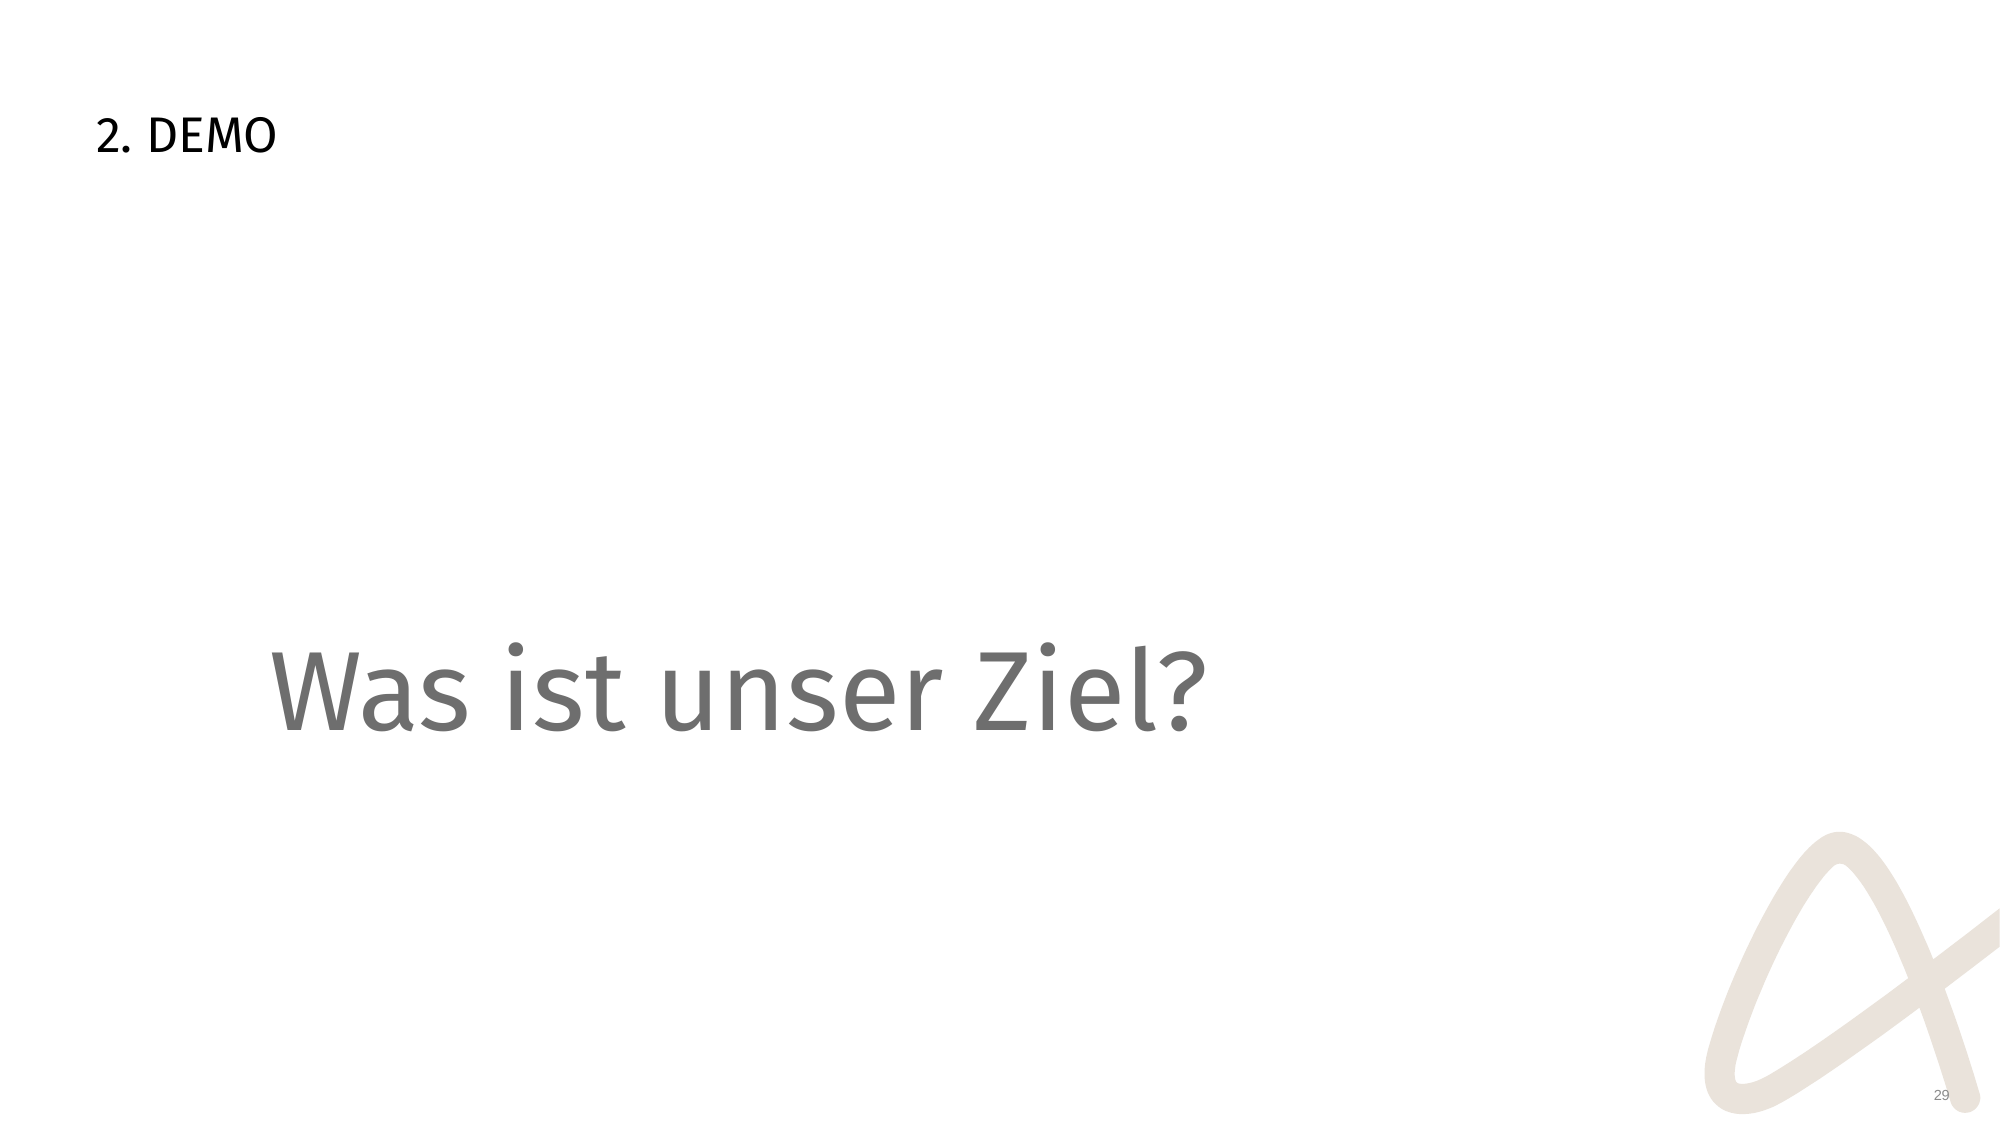

# 2. Demo
Was ist unser Ziel?
29